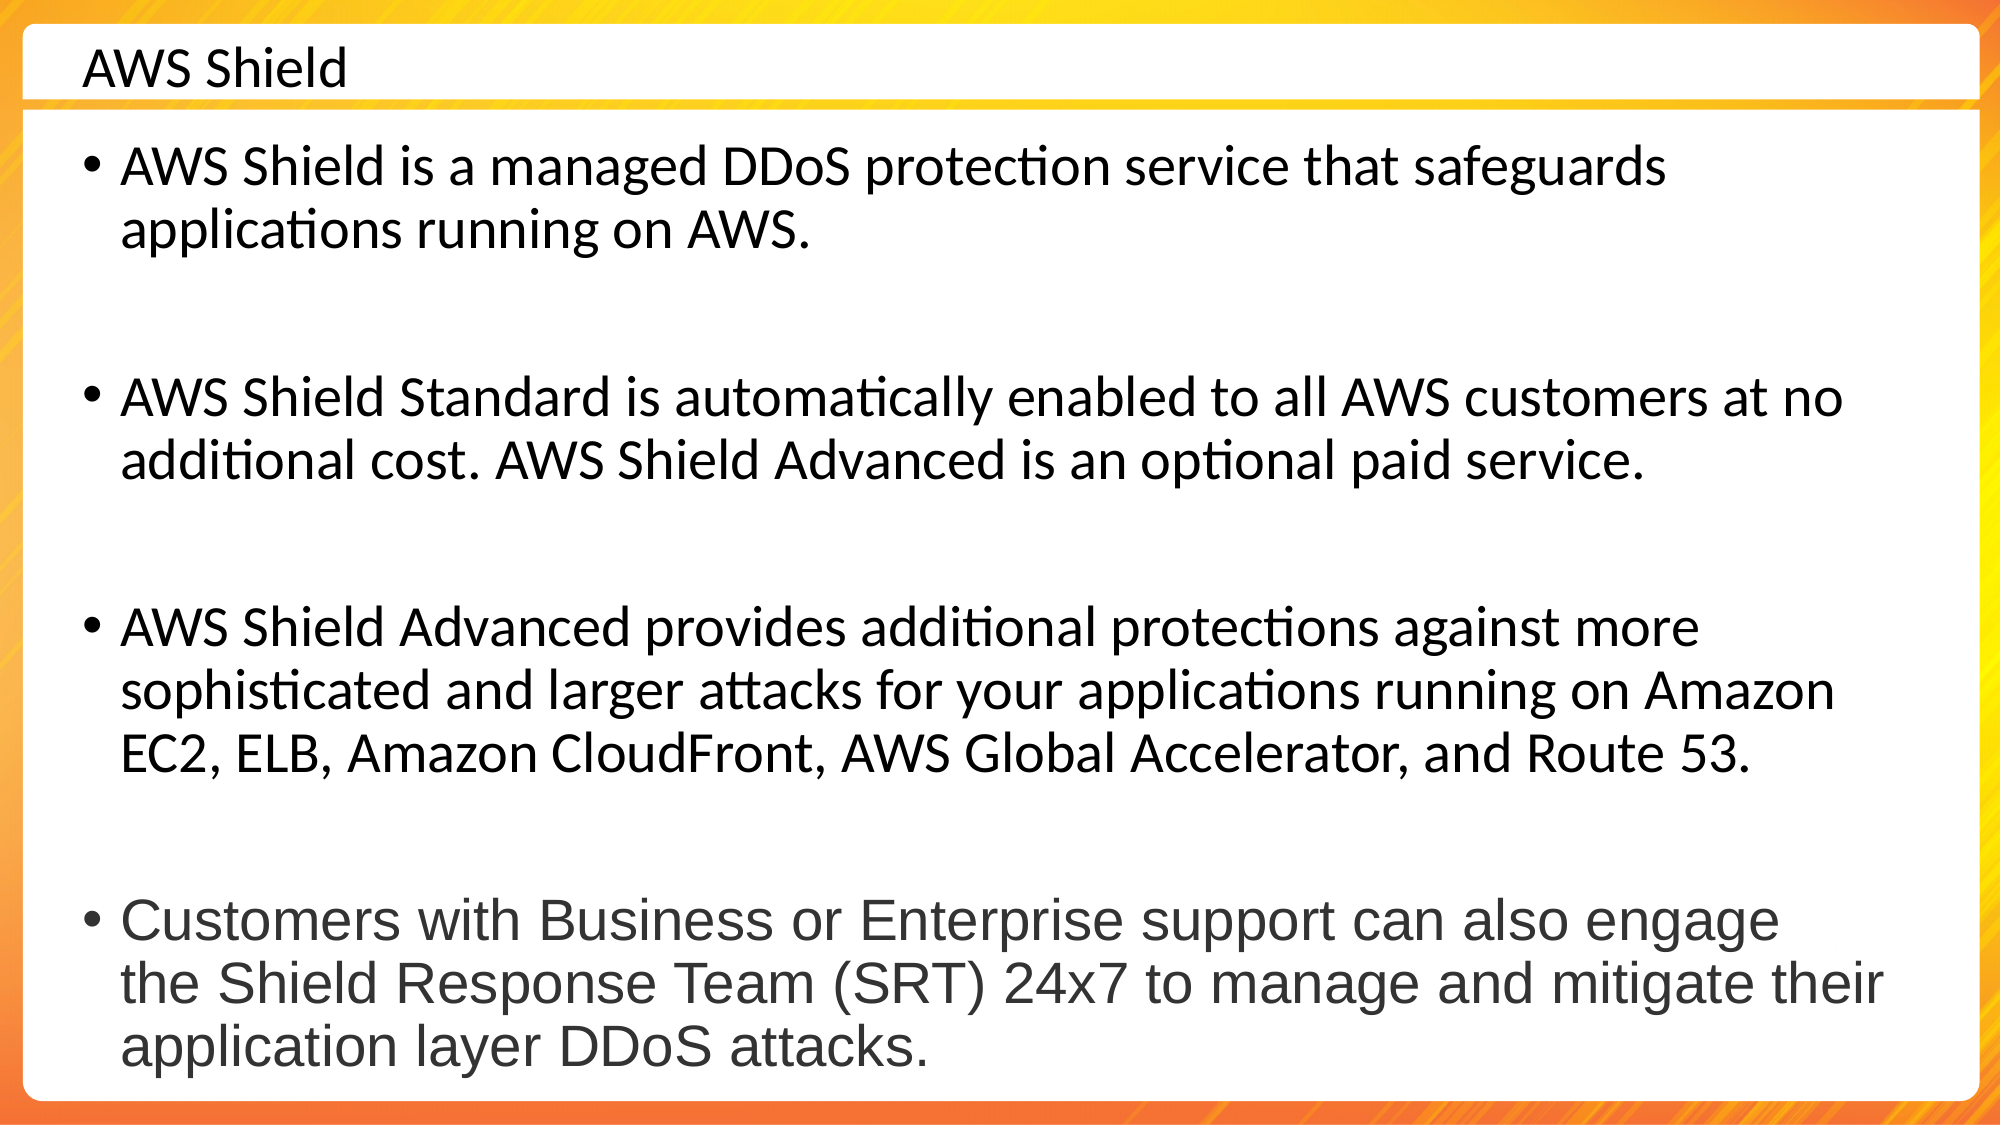

AWS Shield
AWS Shield is a managed DDoS protection service that safeguards applications running on AWS.

AWS Shield Standard is automatically enabled to all AWS customers at no additional cost. AWS Shield Advanced is an optional paid service.

AWS Shield Advanced provides additional protections against more sophisticated and larger attacks for your applications running on Amazon EC2, ELB, Amazon CloudFront, AWS Global Accelerator, and Route 53.

Customers with Business or Enterprise support can also engage the Shield Response Team (SRT) 24x7 to manage and mitigate their application layer DDoS attacks.